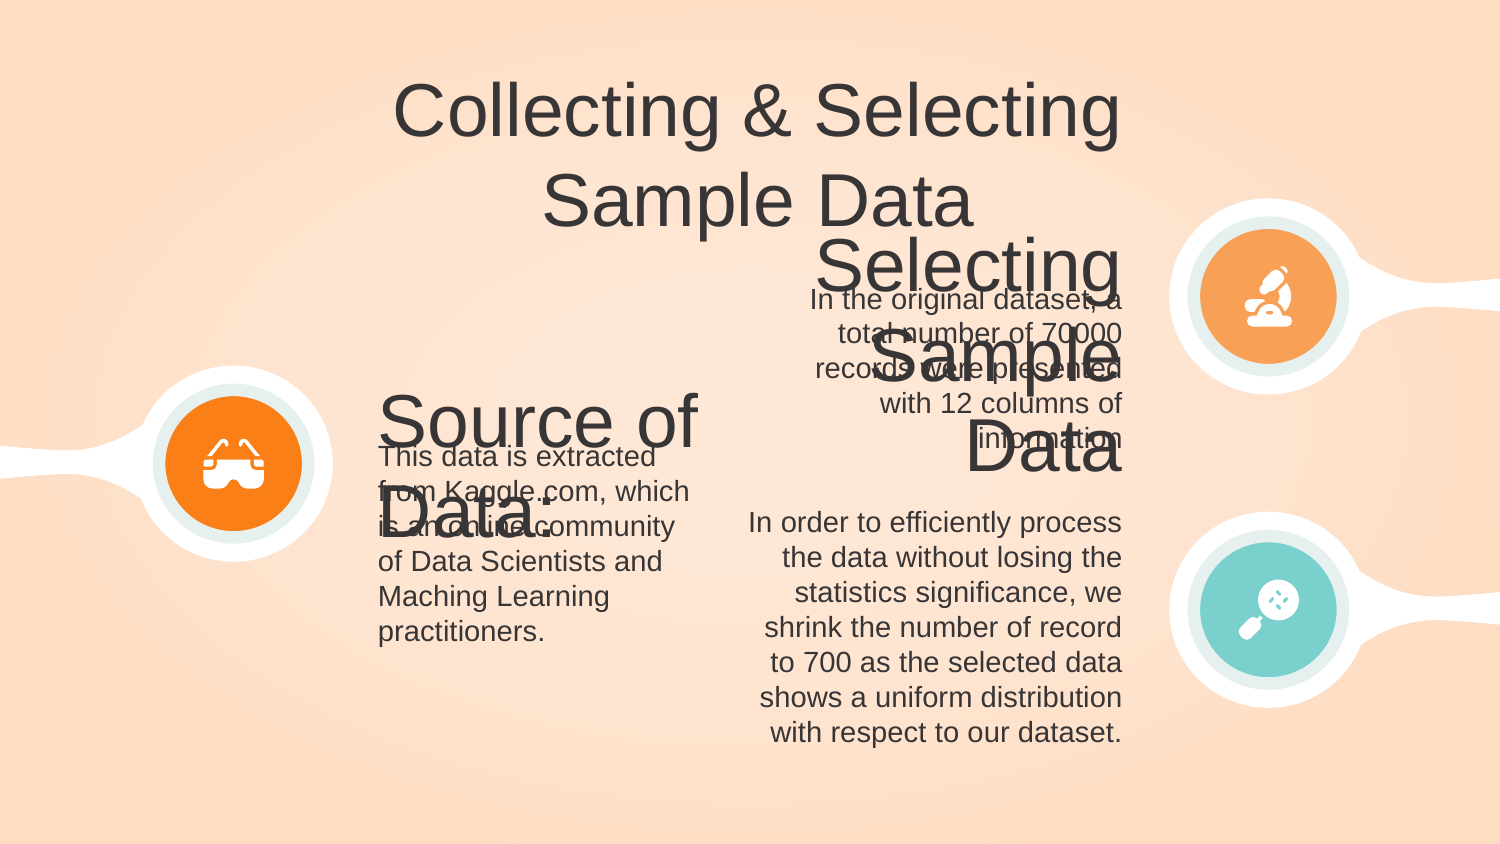

# Collecting & Selecting Sample Data

Selecting Sample Data

In the original dataset, a total number of 70000 records were presented with 12 columns of information

Source of Data:

This data is extracted from Kaggle.com, which is an online community of Data Scientists and Maching Learning practitioners.

In order to efficiently process the data without losing the statistics significance, we shrink the number of record to 700 as the selected data shows a uniform distribution with respect to our dataset.